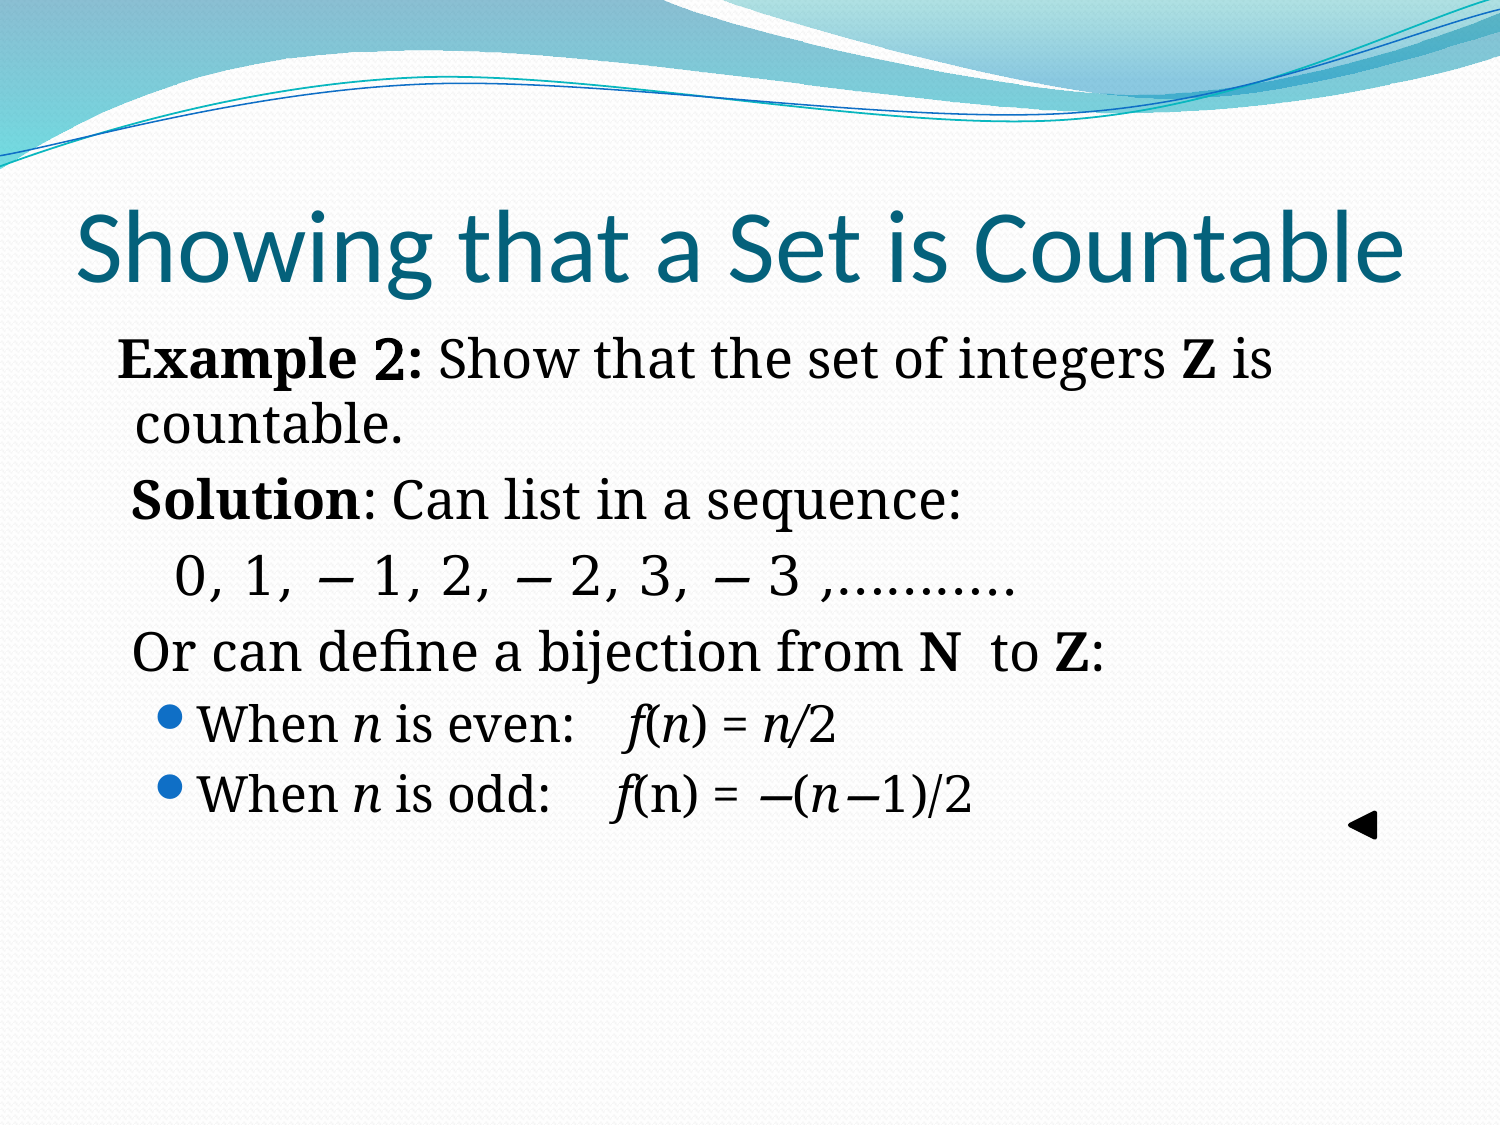

# Showing that a Set is Countable
  Example 2: Show that the set of integers Z is countable.
   Solution: Can list in a sequence:
      0, 1, − 1, 2, − 2, 3, − 3 ,………..
   Or can define a bijection from N  to Z:
When n is even:    f(n) = n/2
When n is odd:     f(n) = −(n−1)/2